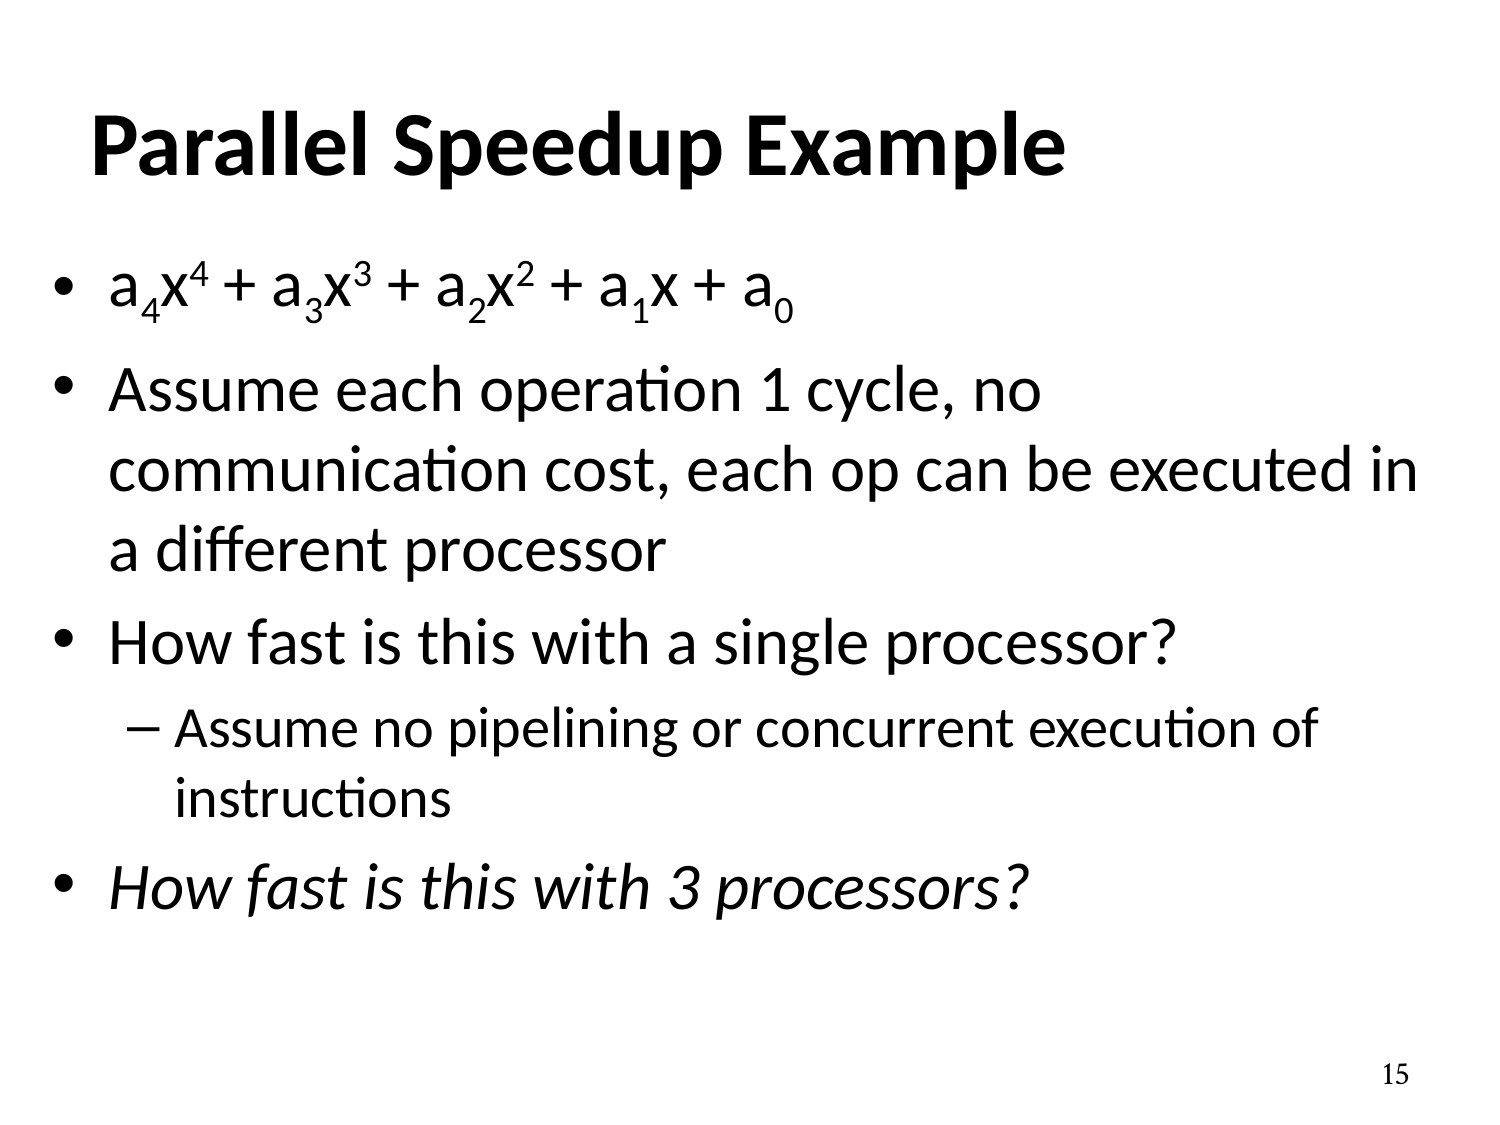

# Parallel Speedup Example
a4x4 + a3x3 + a2x2 + a1x + a0
Assume each operation 1 cycle, no communication cost, each op can be executed in a different processor
How fast is this with a single processor?
Assume no pipelining or concurrent execution of instructions
How fast is this with 3 processors?

15